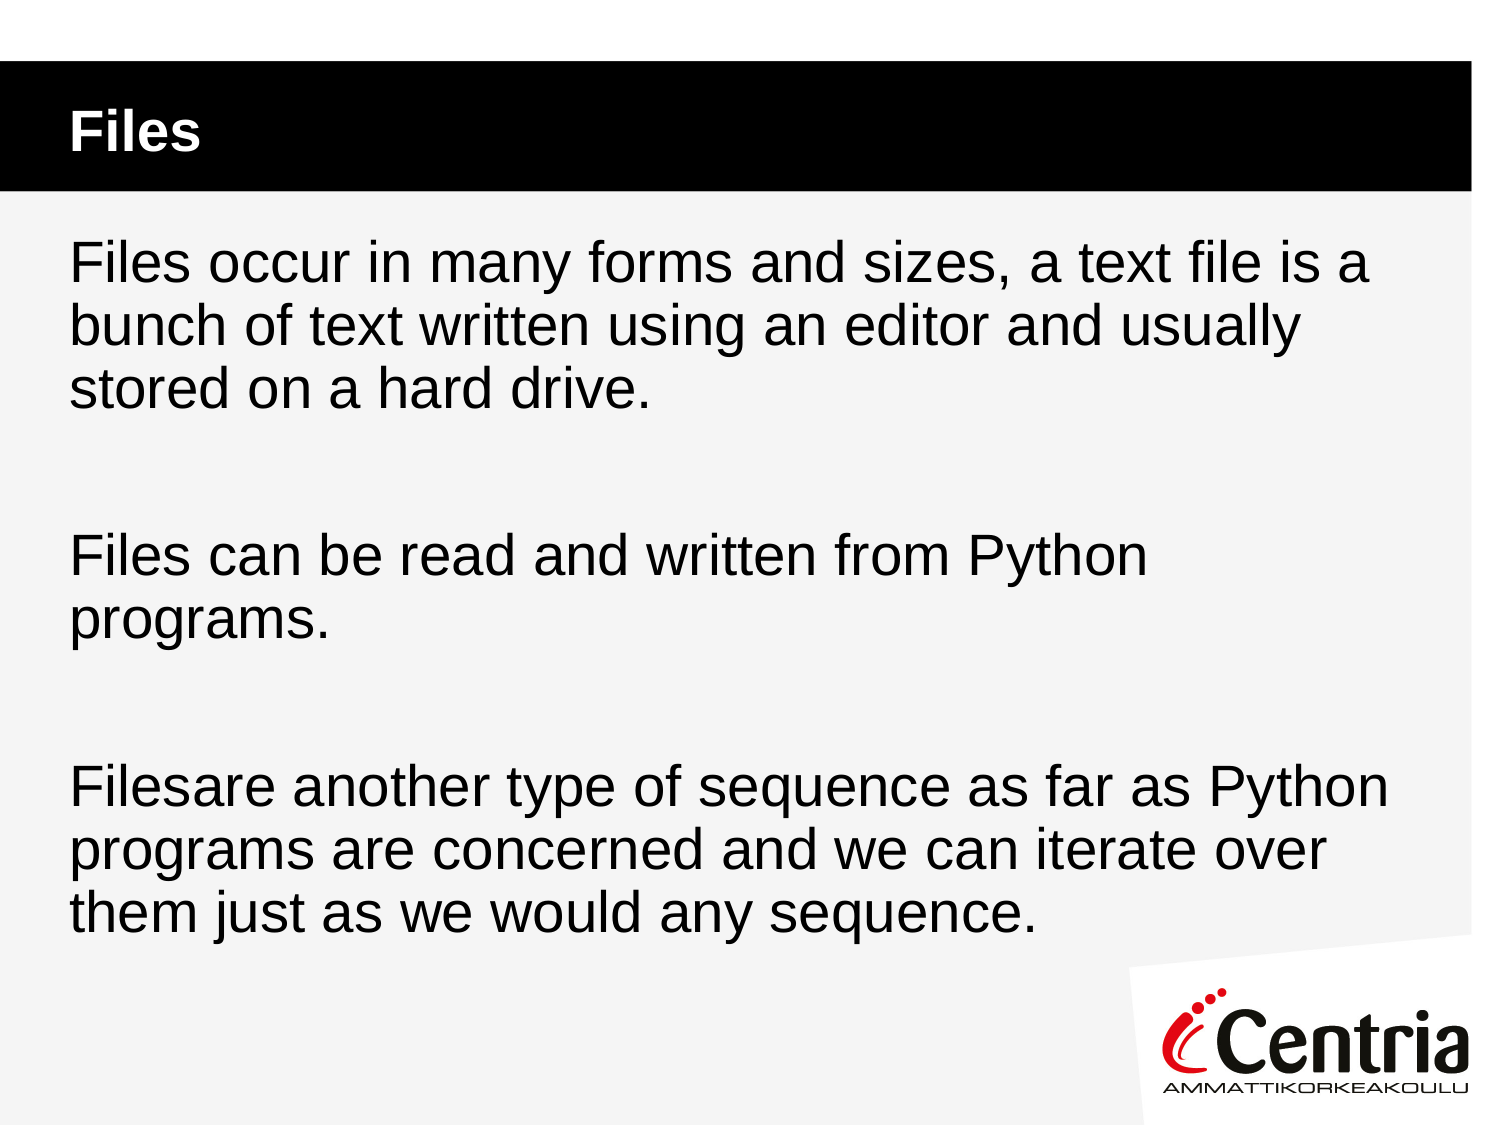

Files
Files occur in many forms and sizes, a text file is a bunch of text written using an editor and usually stored on a hard drive.

Files can be read and written from Python programs.

Filesare another type of sequence as far as Python programs are concerned and we can iterate over them just as we would any sequence.